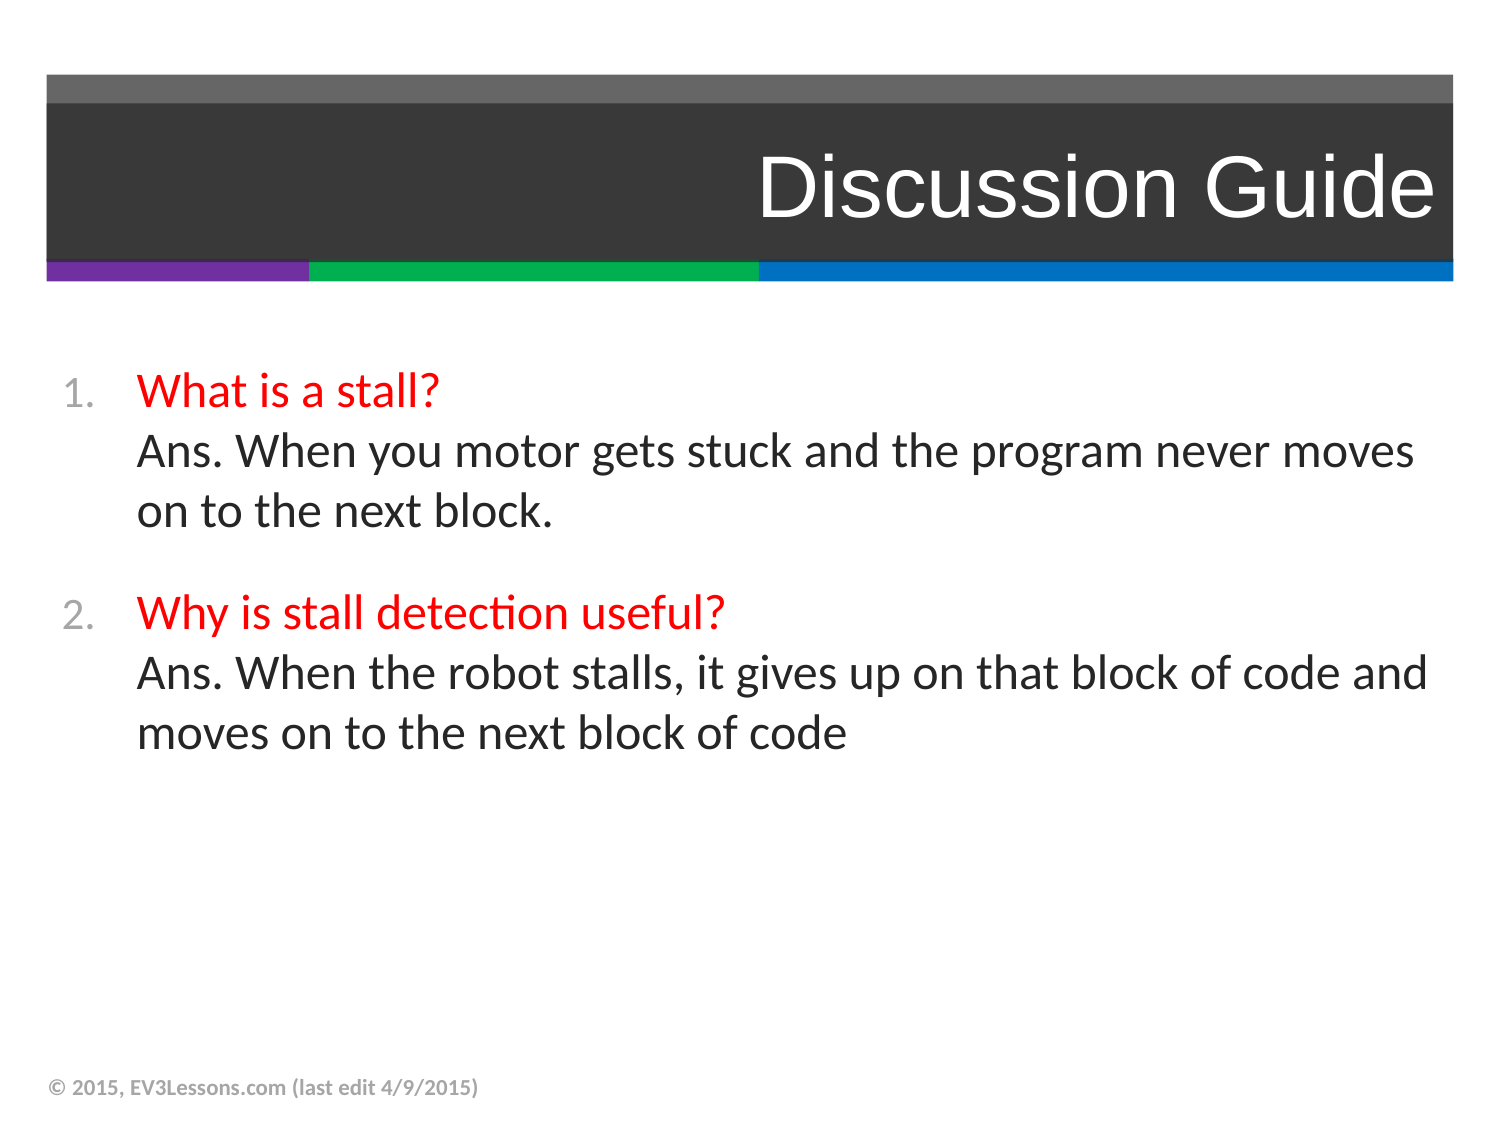

# Discussion Guide
What is a stall?
Ans. When you motor gets stuck and the program never moves on to the next block.
Why is stall detection useful?
Ans. When the robot stalls, it gives up on that block of code and moves on to the next block of code
© 2015, EV3Lessons.com (last edit 4/9/2015)